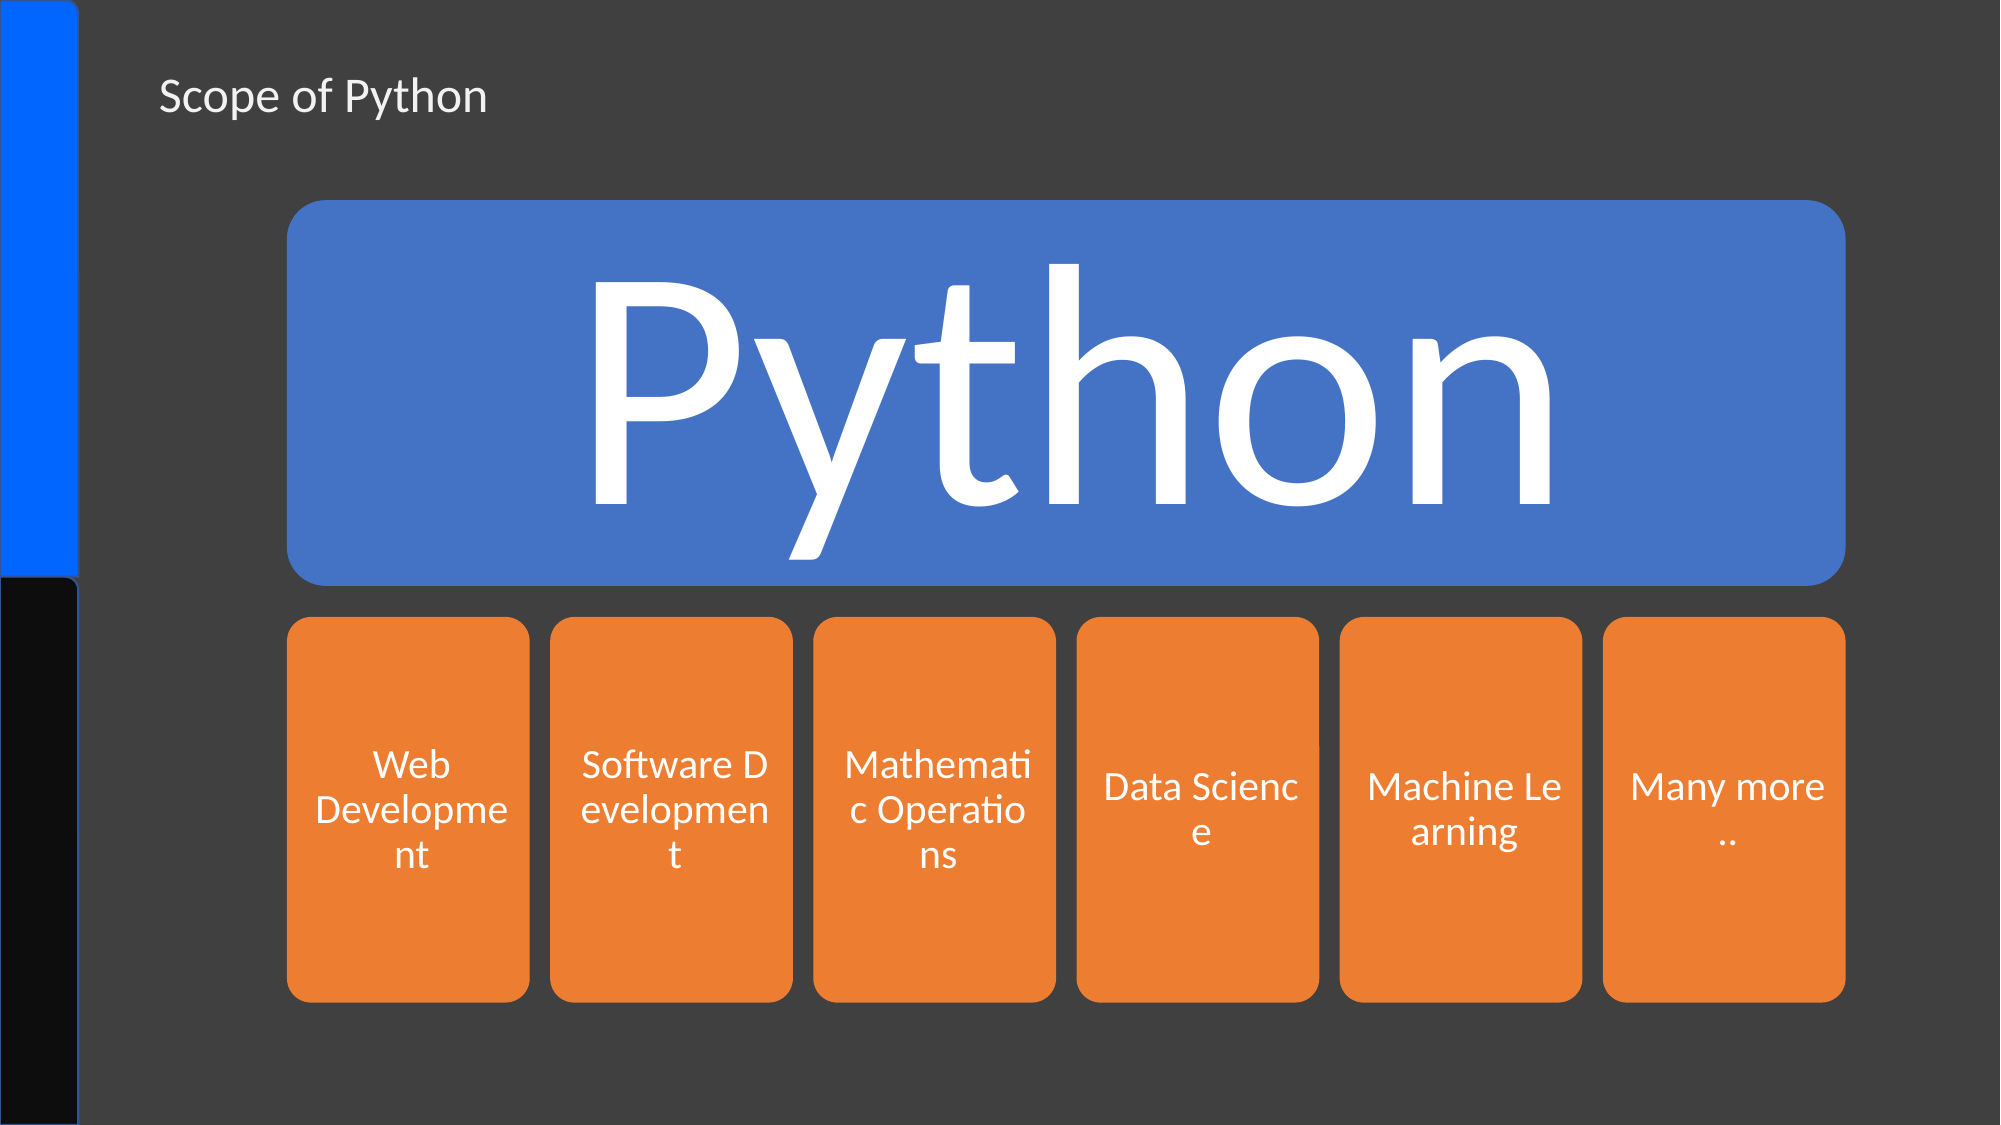

Scope of Python
Python
Web Development
Software Development
Mathematic Operations
Data Science
Machine Learning
Many more ..